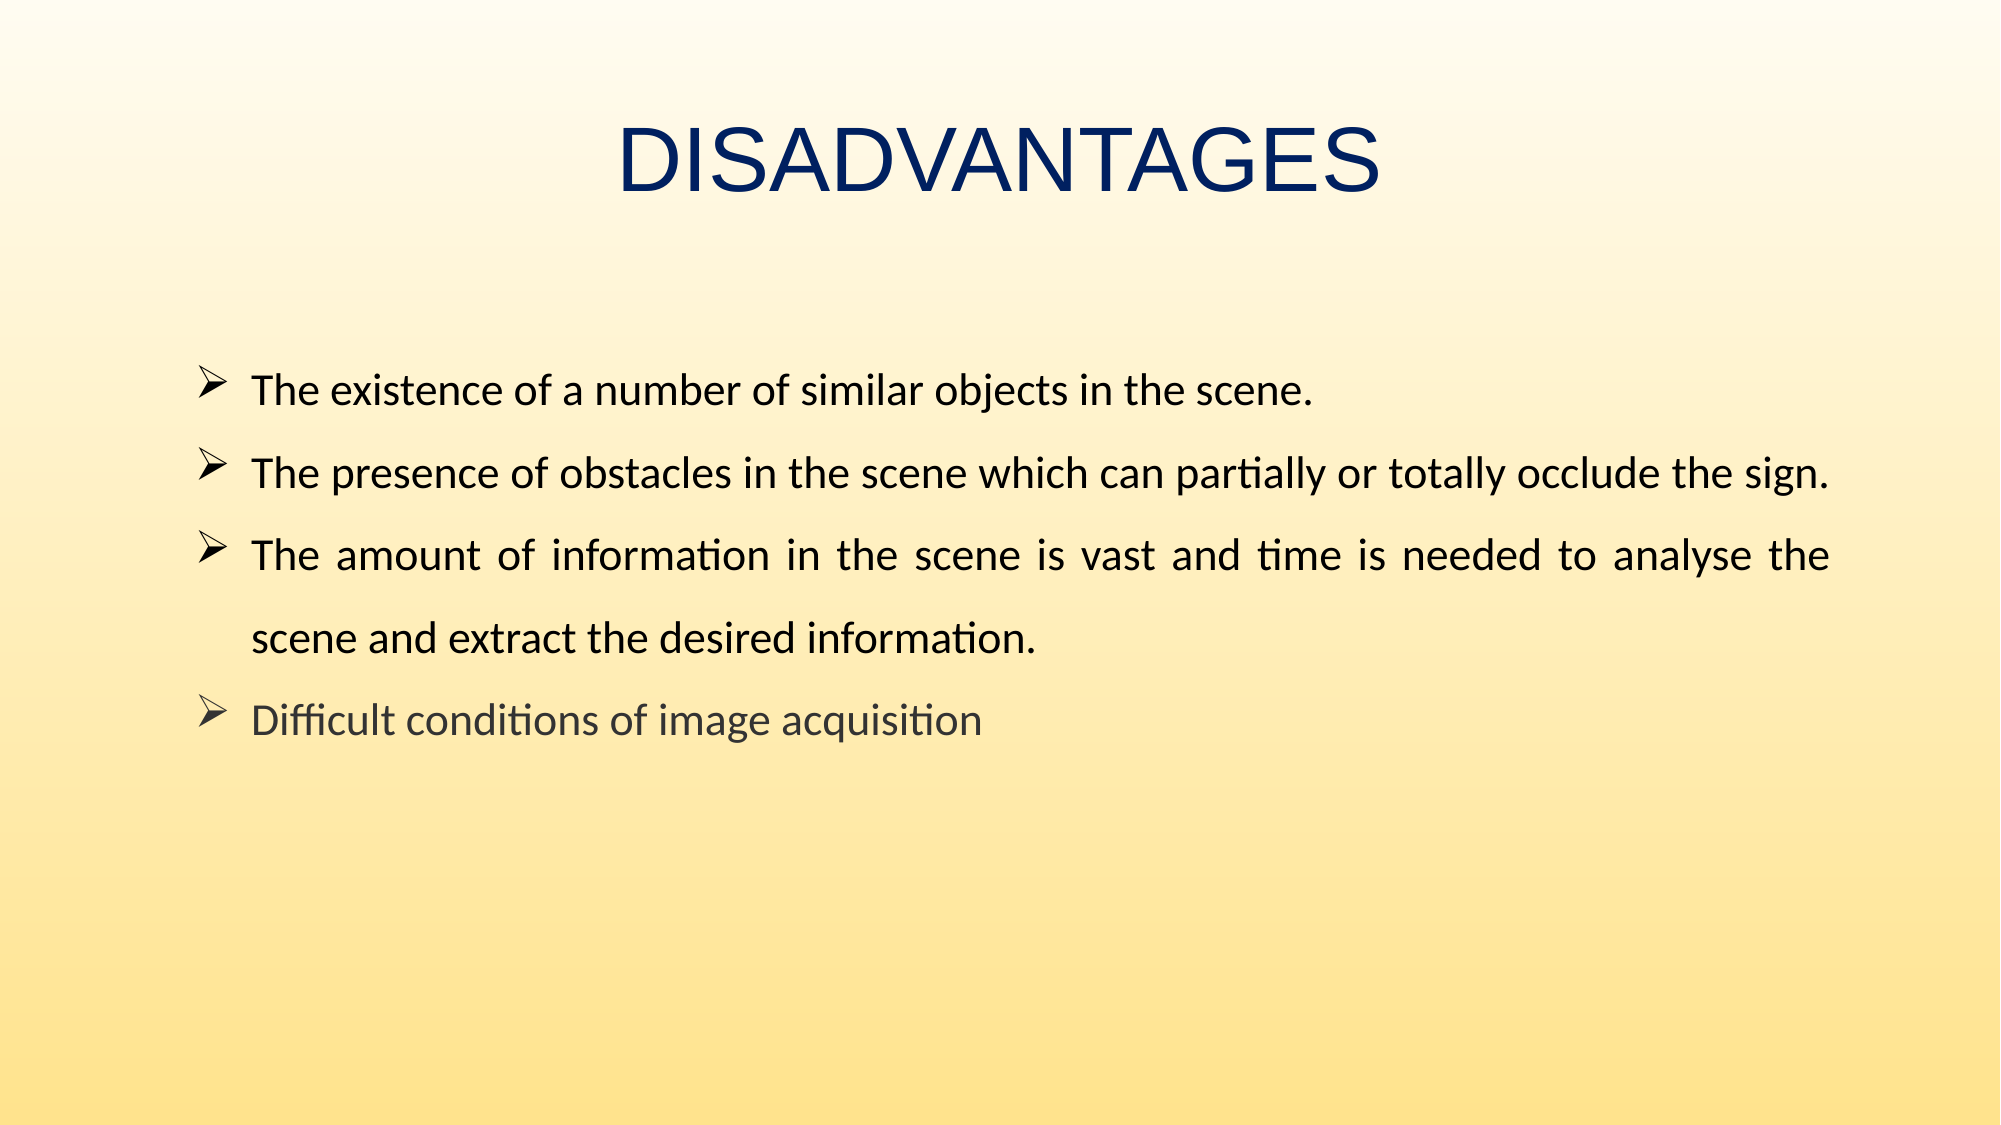

DISADVANTAGES
The existence of a number of similar objects in the scene.
The presence of obstacles in the scene which can partially or totally occlude the sign.
The amount of information in the scene is vast and time is needed to analyse the scene and extract the desired information.
Difficult conditions of image acquisition